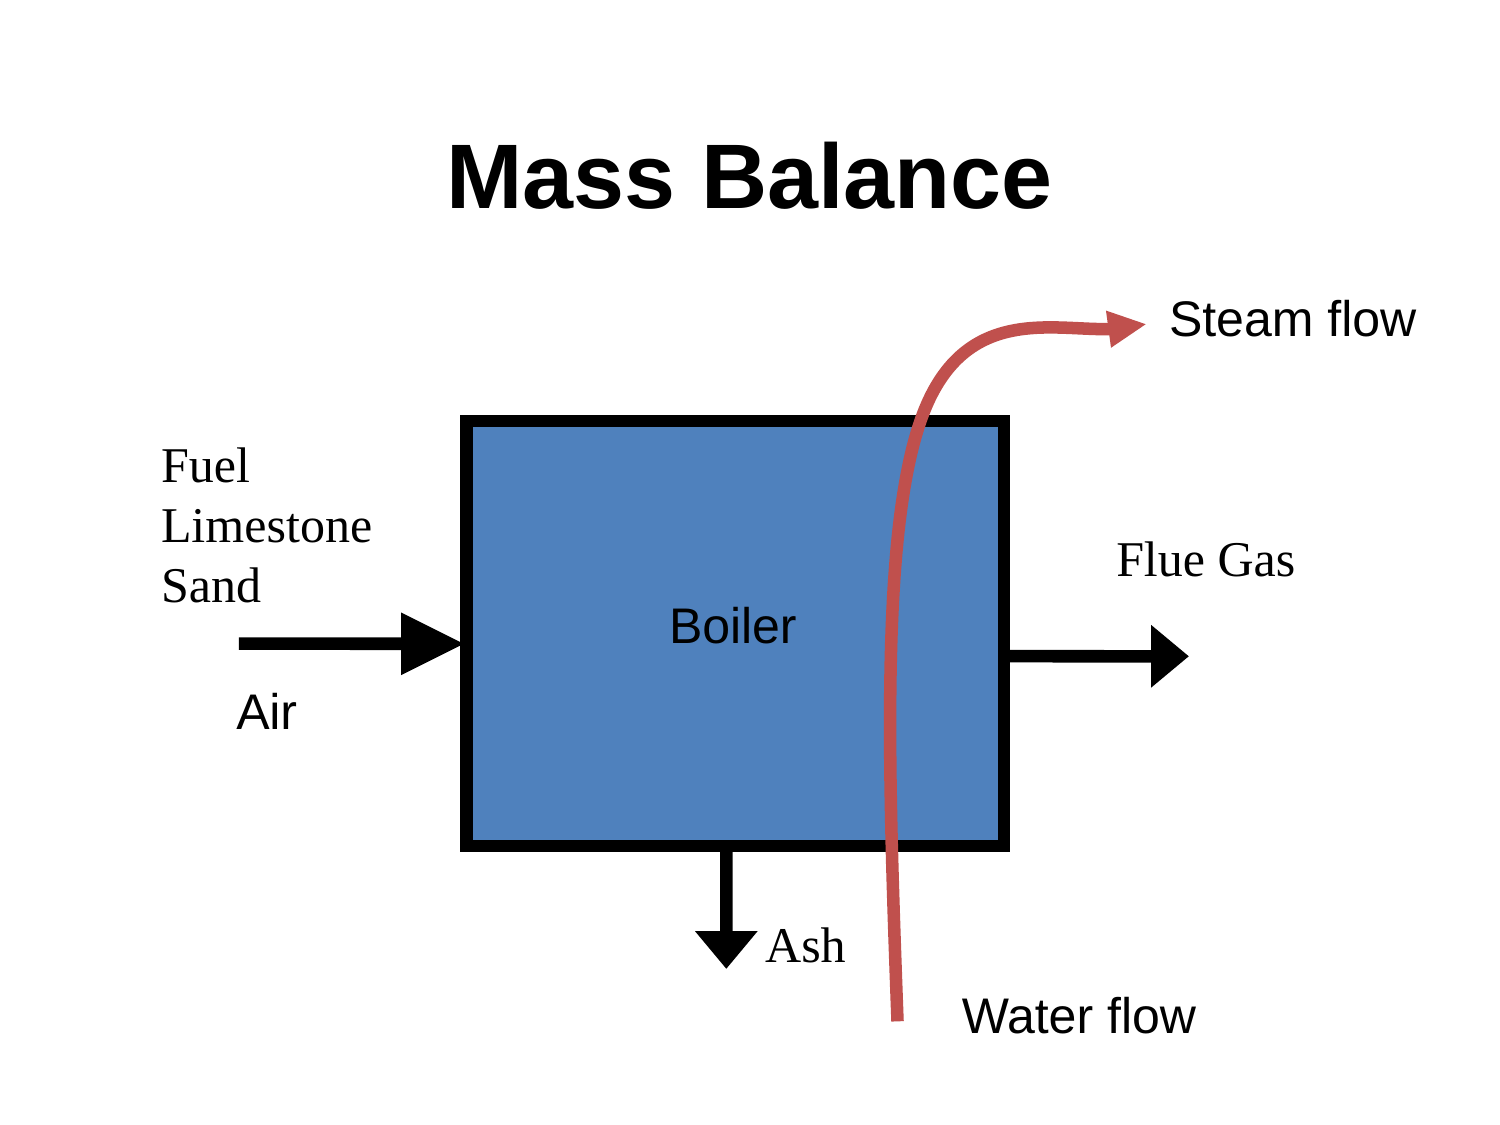

Mass Balance
Steam flow

Fuel
Limestone
Sand
Flue Gas
Boiler

Air

Ash
Water flow